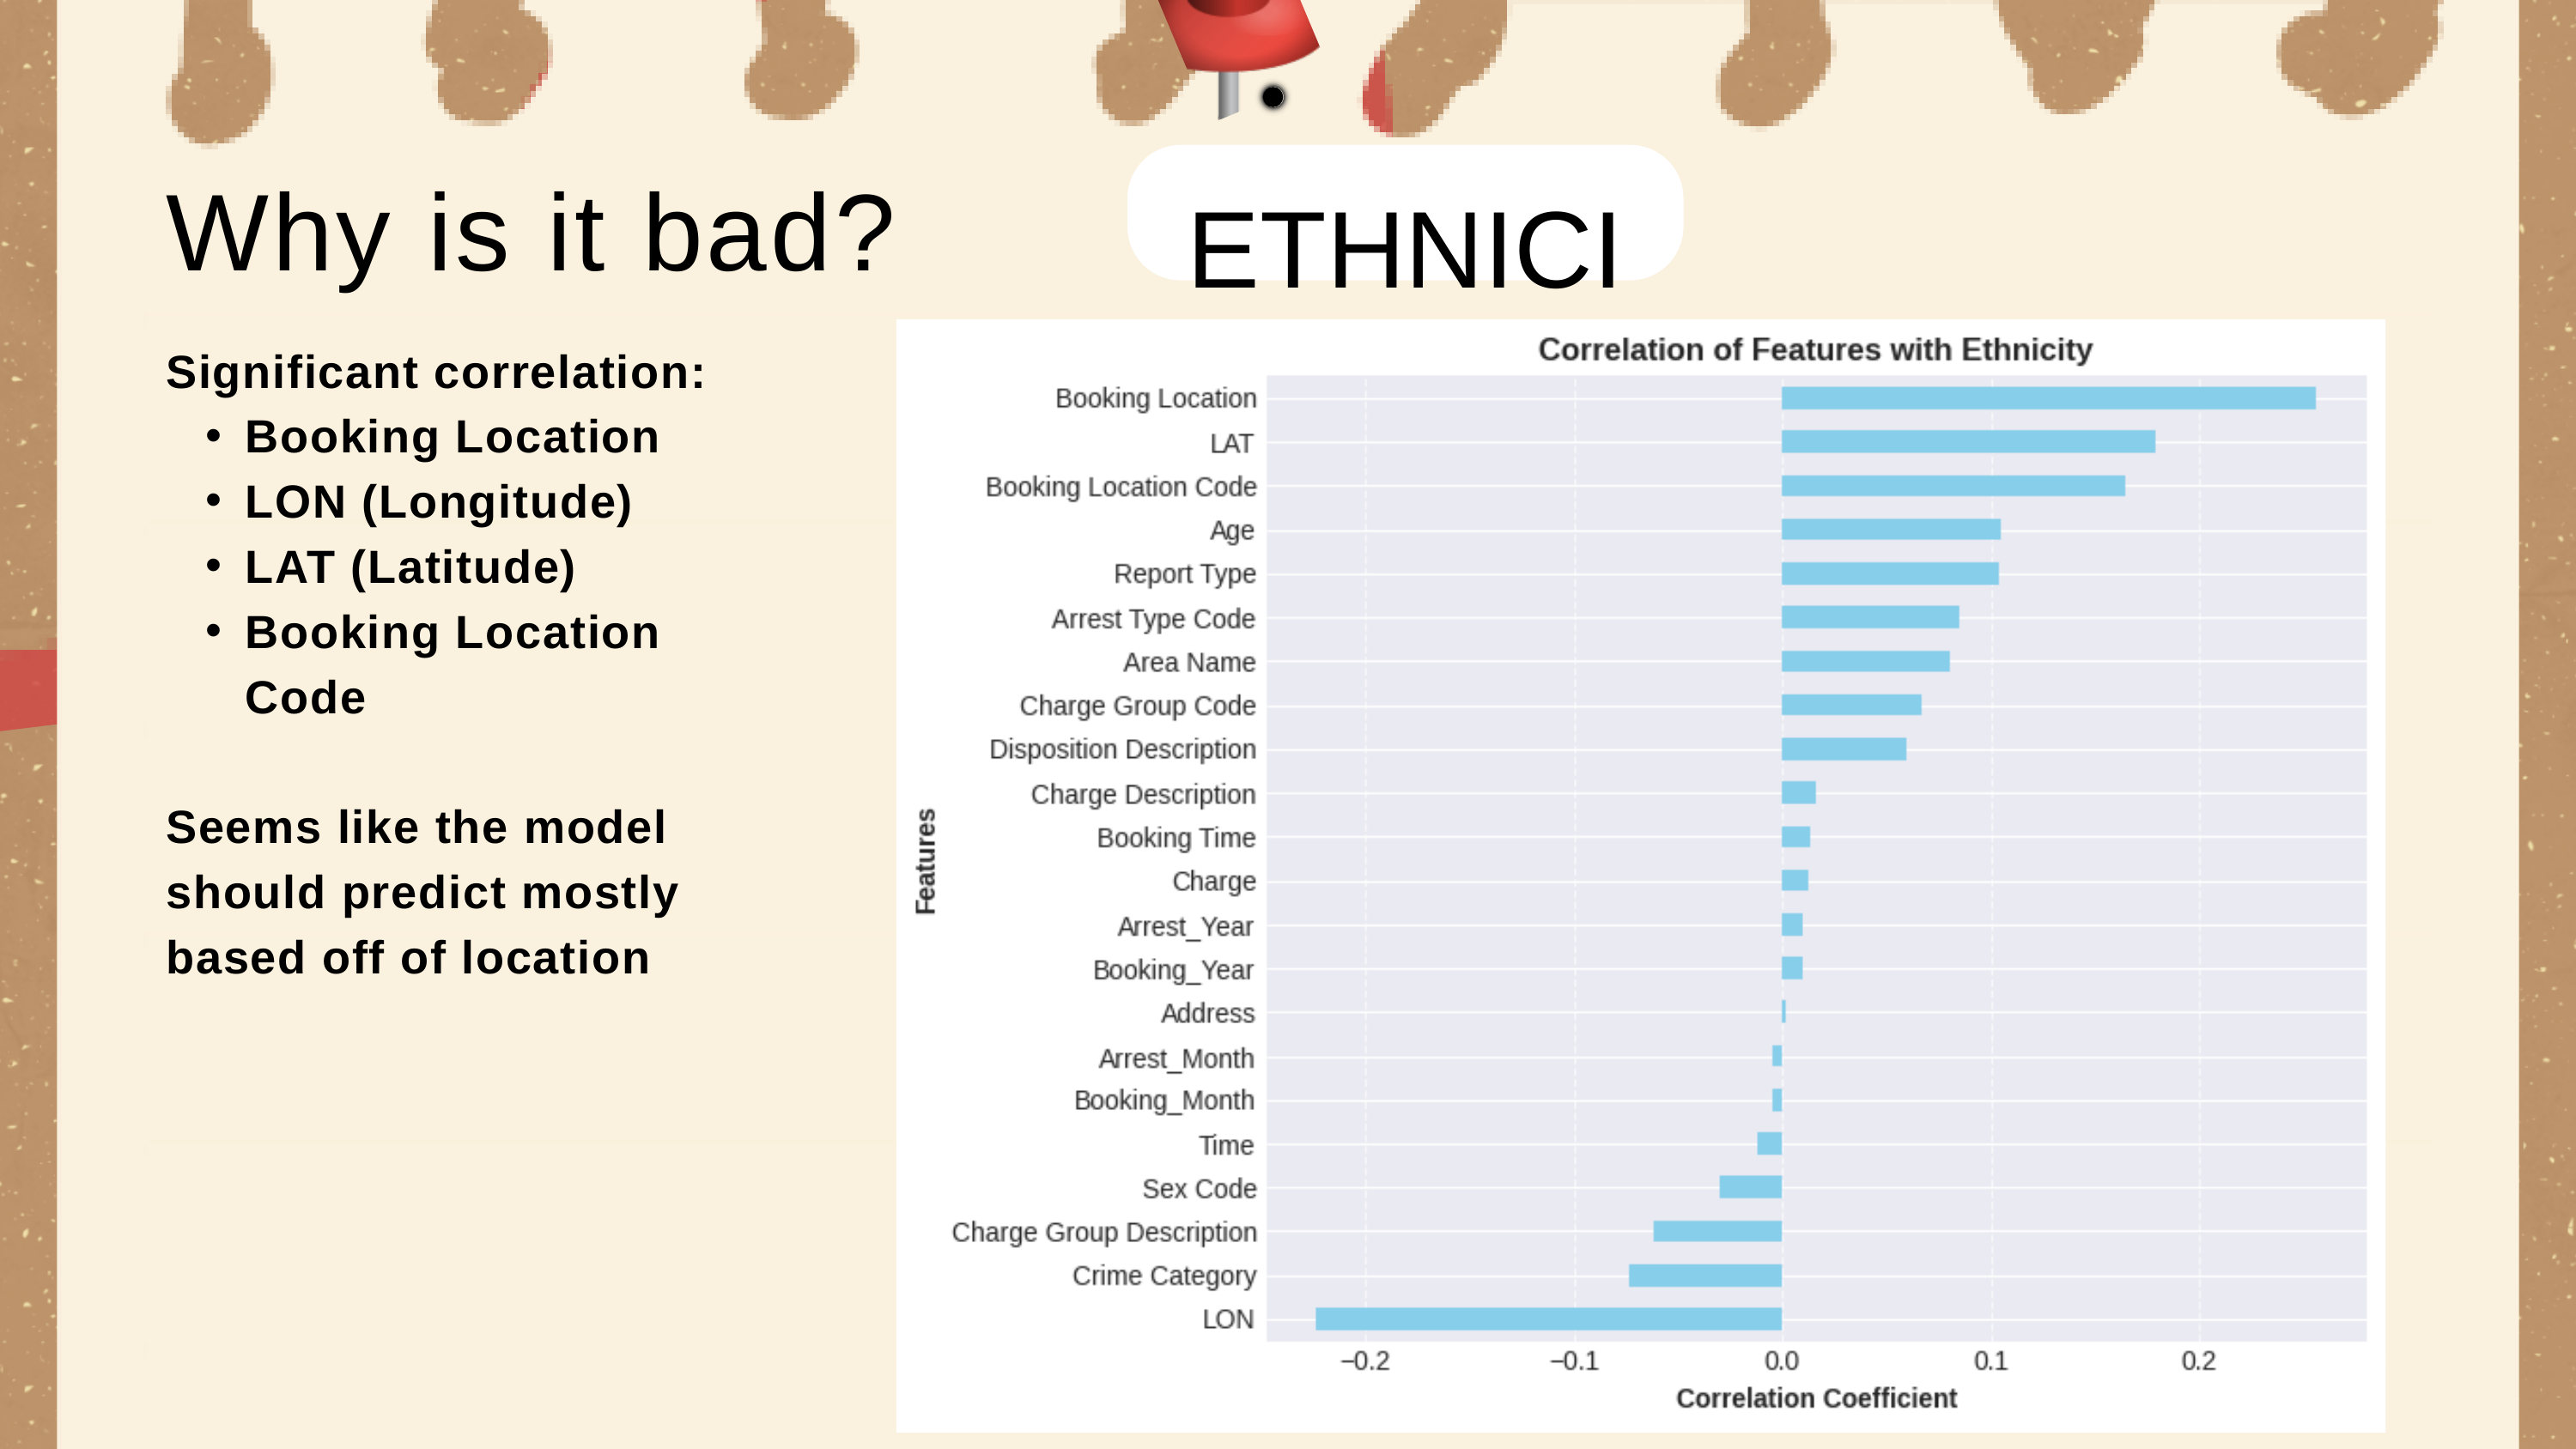

Why is it bad?

ETHNICITY

Significant correlation:
Booking Location
LON (Longitude)
LAT (Latitude)
Booking Location Code

Seems like the model should predict mostly based off of location